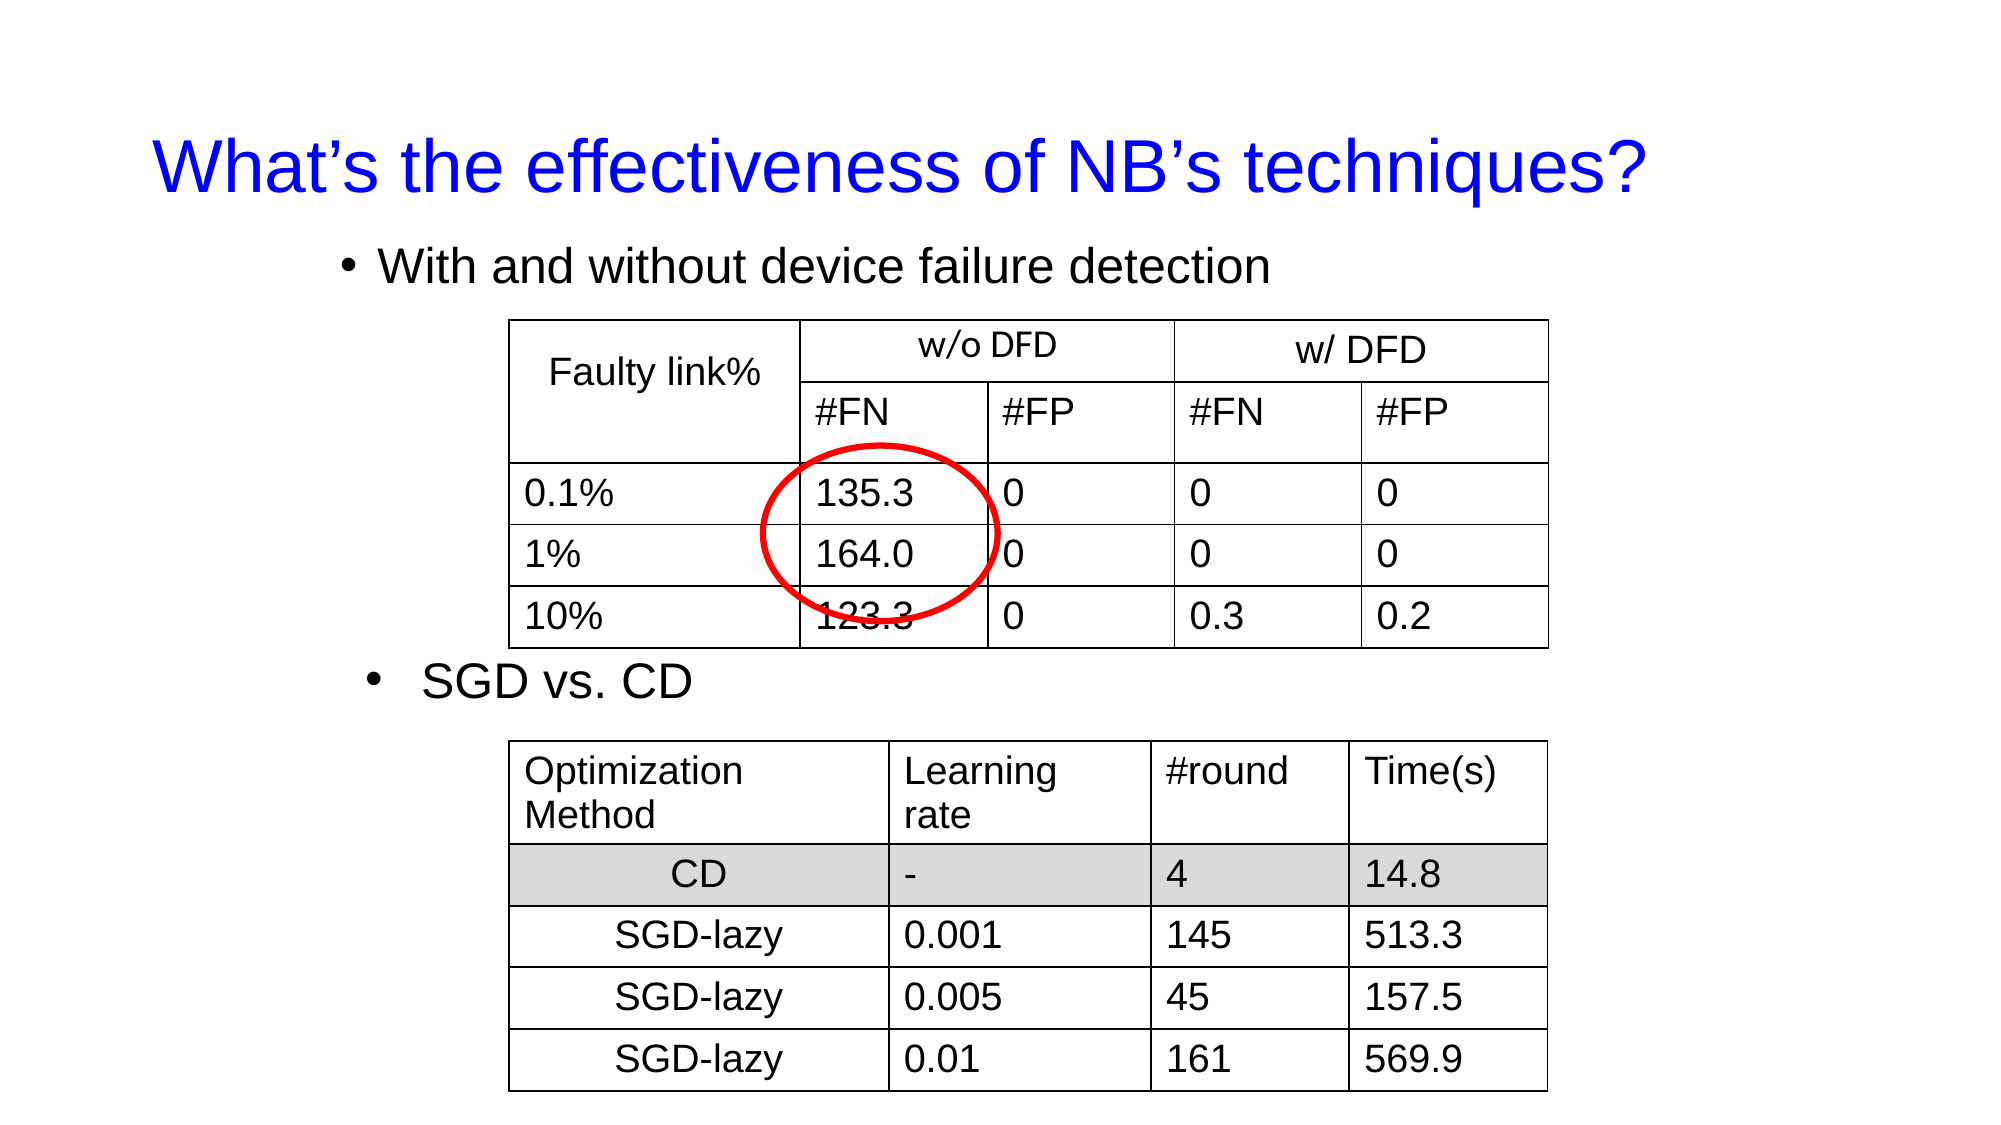

# What’s the effectiveness of NB’s techniques?
With and without device failure detection
| Faulty link% | w/o DFD |  | w/ DFD |  |
| --- | --- | --- | --- | --- |
|  | #FN | #FP | #FN | #FP |
| 0.1% | 135.3 | 0 | 0 | 0 |
| 1% | 164.0 | 0 | 0 | 0 |
| 10% | 123.3 | 0 | 0.3 | 0.2 |

SGD vs. CD
| Optimization Method | Learning rate | #round | Time(s) |
| --- | --- | --- | --- |
| CD | - | 4 | 14.8 |
| SGD-lazy | 0.001 | 145 | 513.3 |
| SGD-lazy | 0.005 | 45 | 157.5 |
| SGD-lazy | 0.01 | 161 | 569.9 |